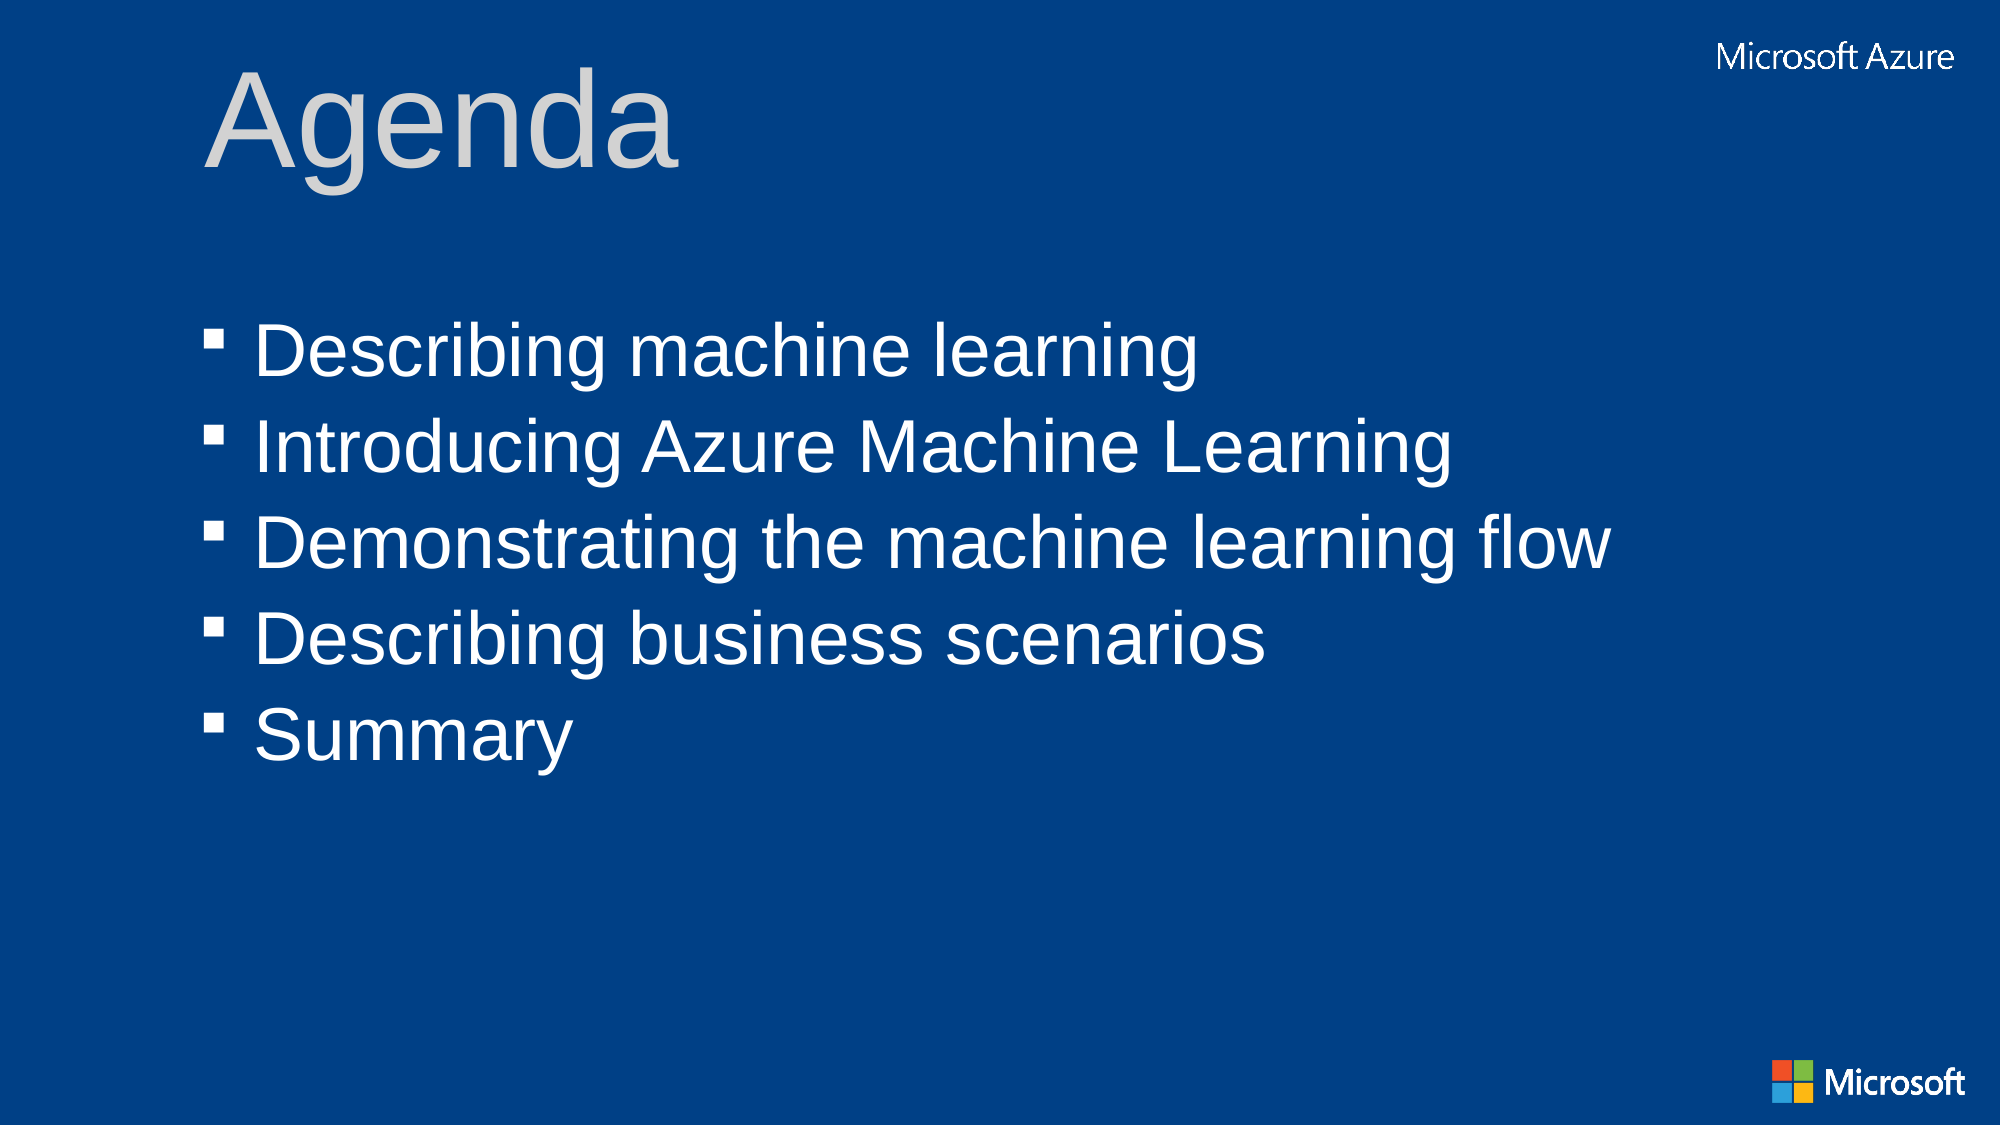

Agenda
Describing machine learning
Introducing Azure Machine Learning
Demonstrating the machine learning flow
Describing business scenarios
Summary